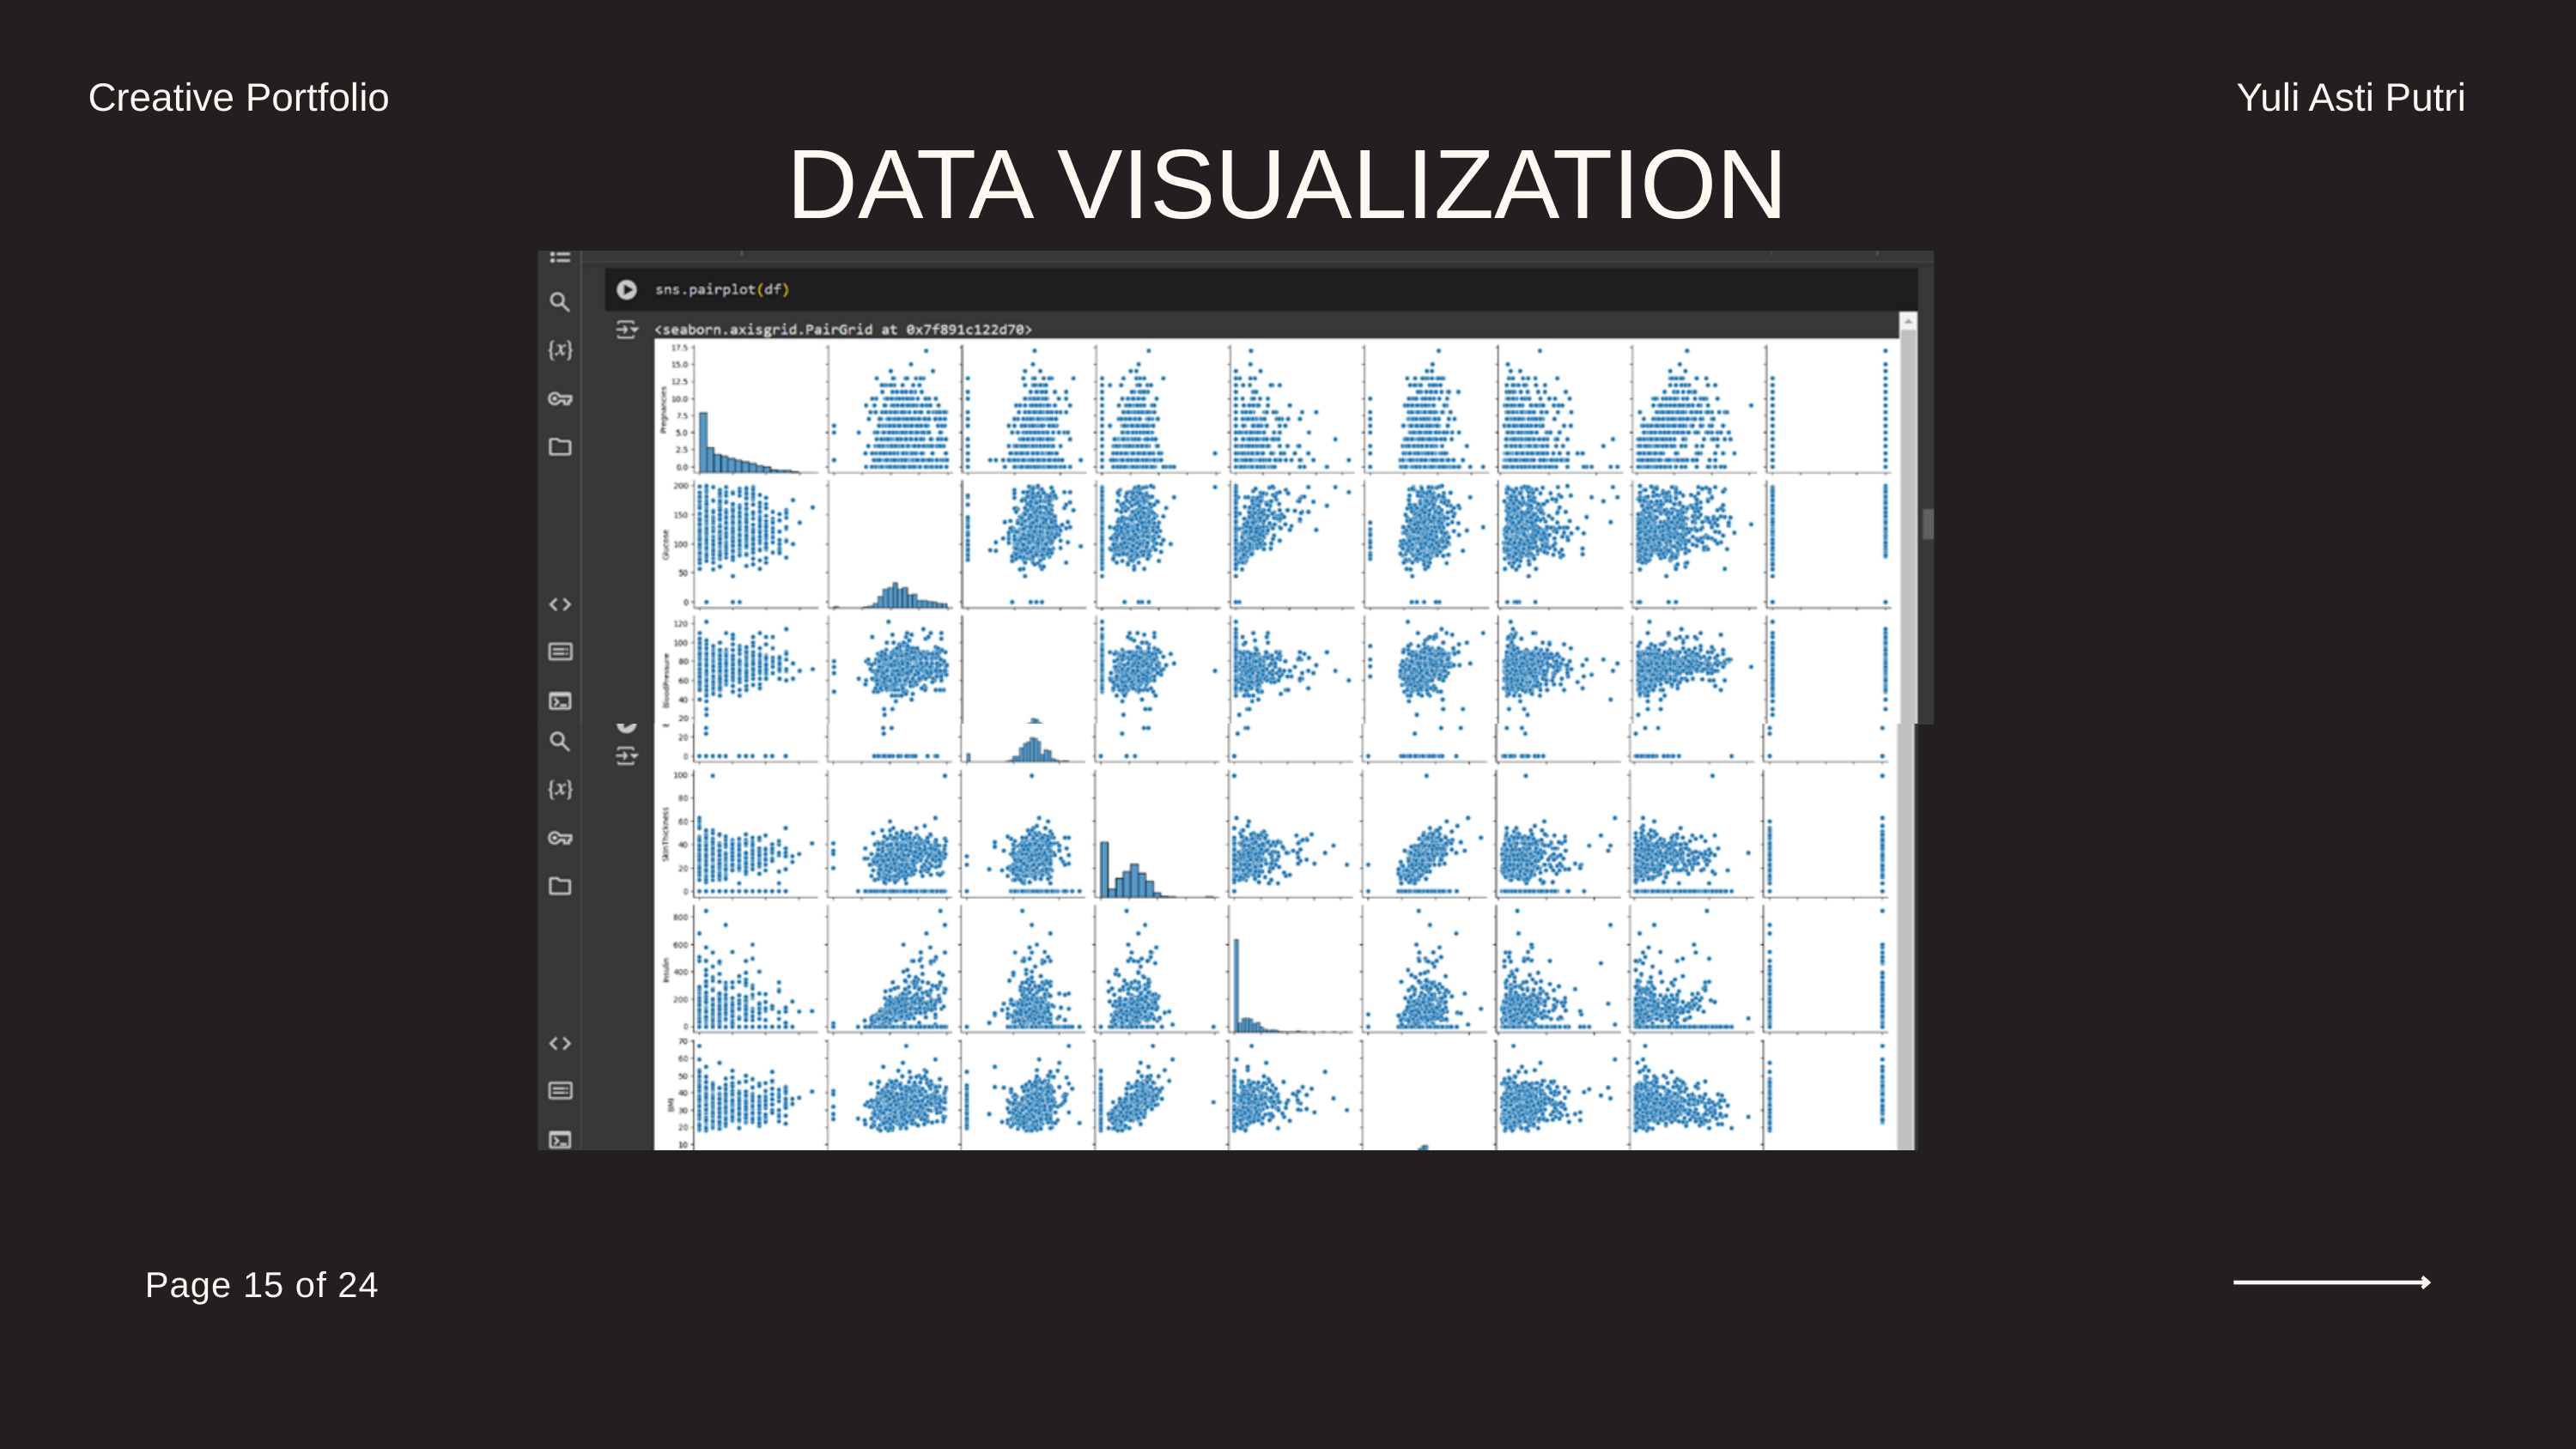

Creative Portfolio
Yuli Asti Putri
DATA VISUALIZATION

Page 15 of 24